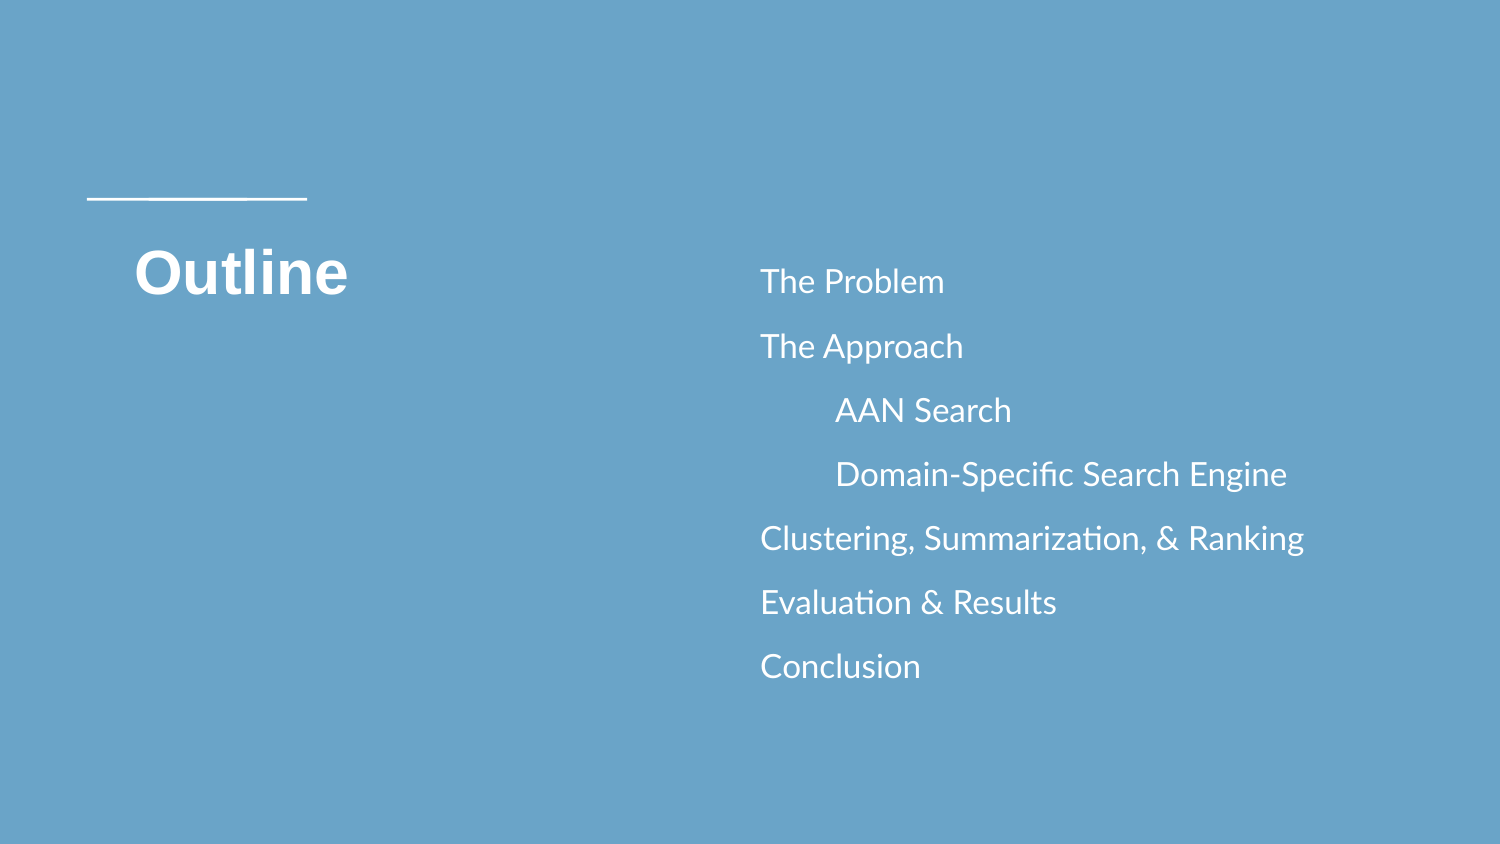

# Outline
The Problem
The Approach
AAN Search
Domain-Specific Search Engine
Clustering, Summarization, & Ranking
Evaluation & Results
Conclusion